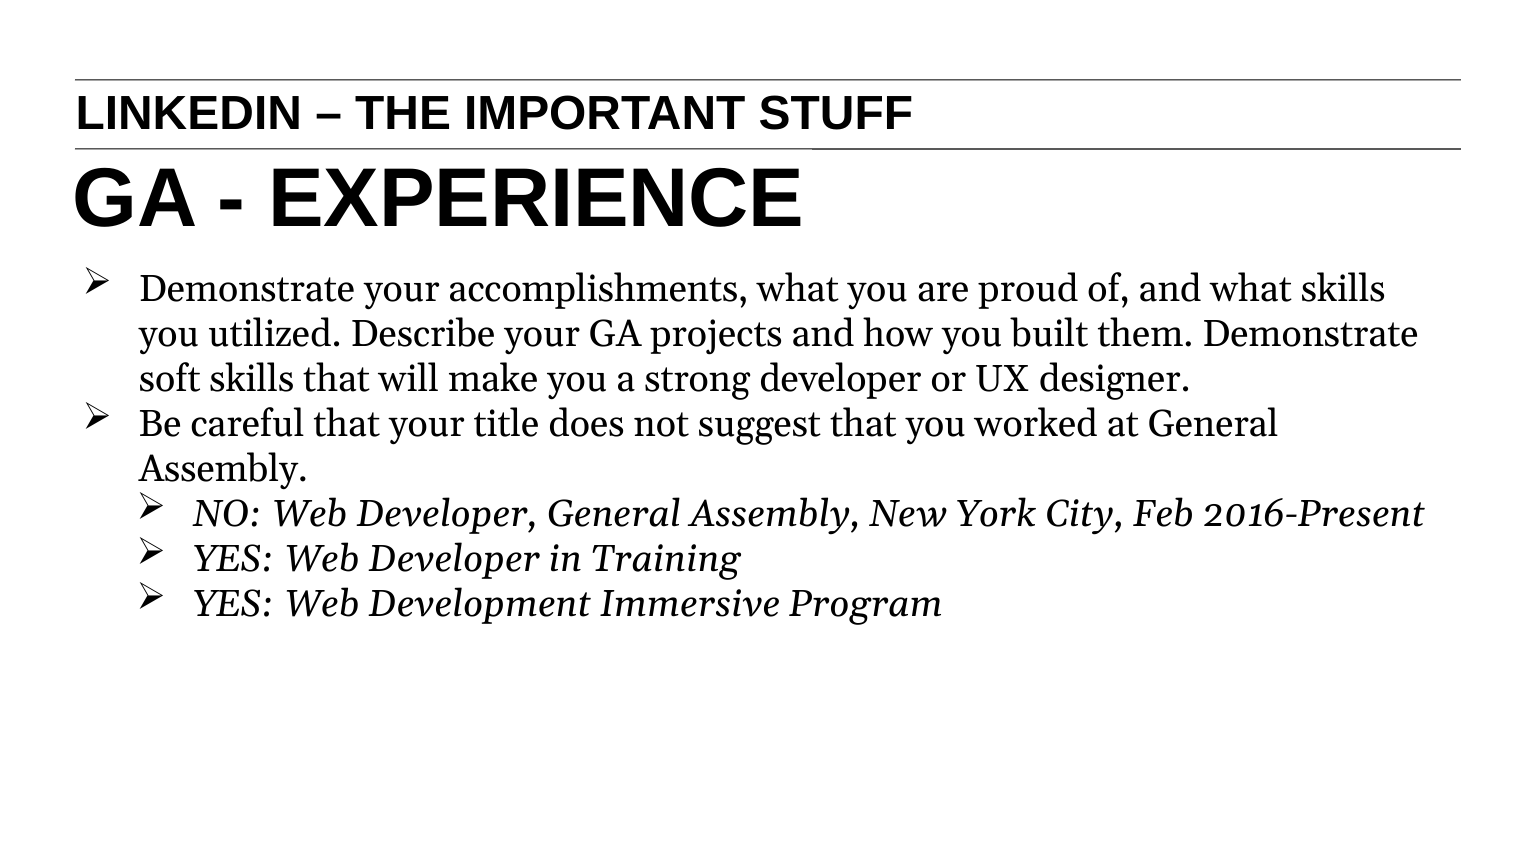

LINKEDIN – the important stuff
# GA - EXPERIENCE
Demonstrate your accomplishments, what you are proud of, and what skills you utilized. Describe your GA projects and how you built them. Demonstrate soft skills that will make you a strong developer or UX designer.
Be careful that your title does not suggest that you worked at General Assembly.
NO: Web Developer, General Assembly, New York City, Feb 2016-Present
YES: Web Developer in Training
YES: Web Development Immersive Program